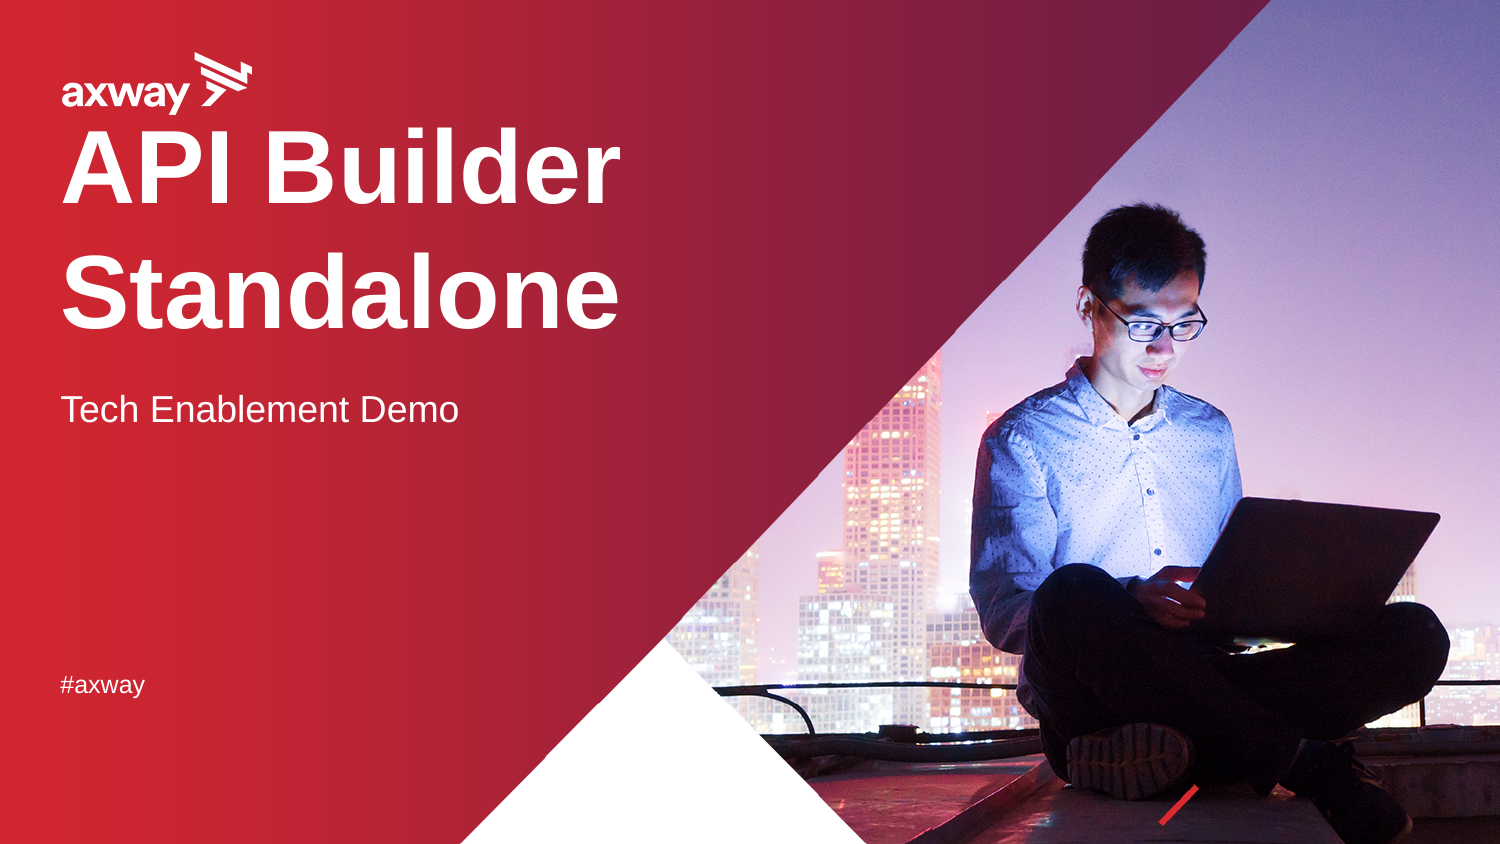

# API Builder Standalone
Tech Enablement Demo
#axway